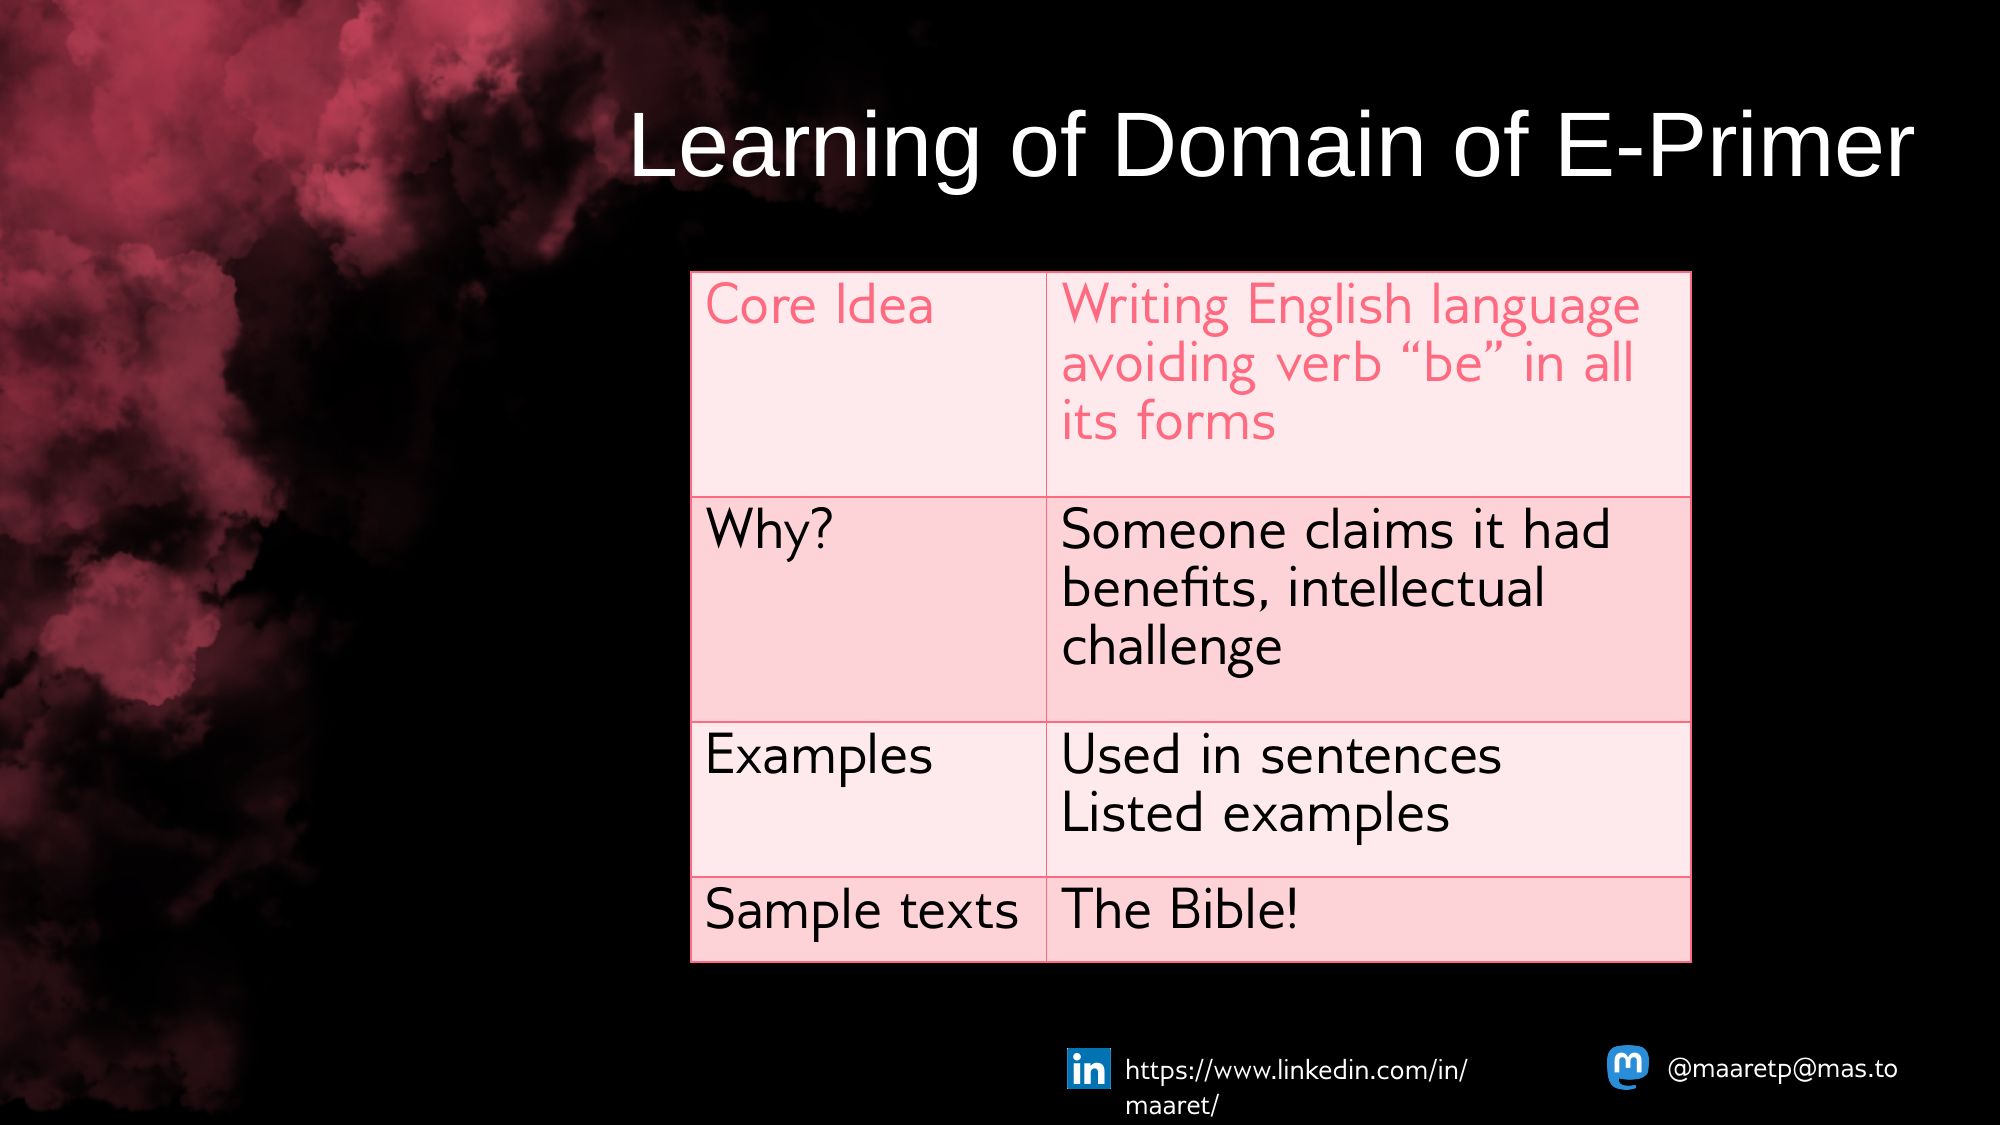

Learning of Domain of E-Primer
| Core Idea | Writing English language avoiding verb “be” in all its forms |
| --- | --- |
| Why? | Someone claims it had benefits, intellectual challenge |
| Examples | Used in sentences Listed examples |
| Sample texts | The Bible! |